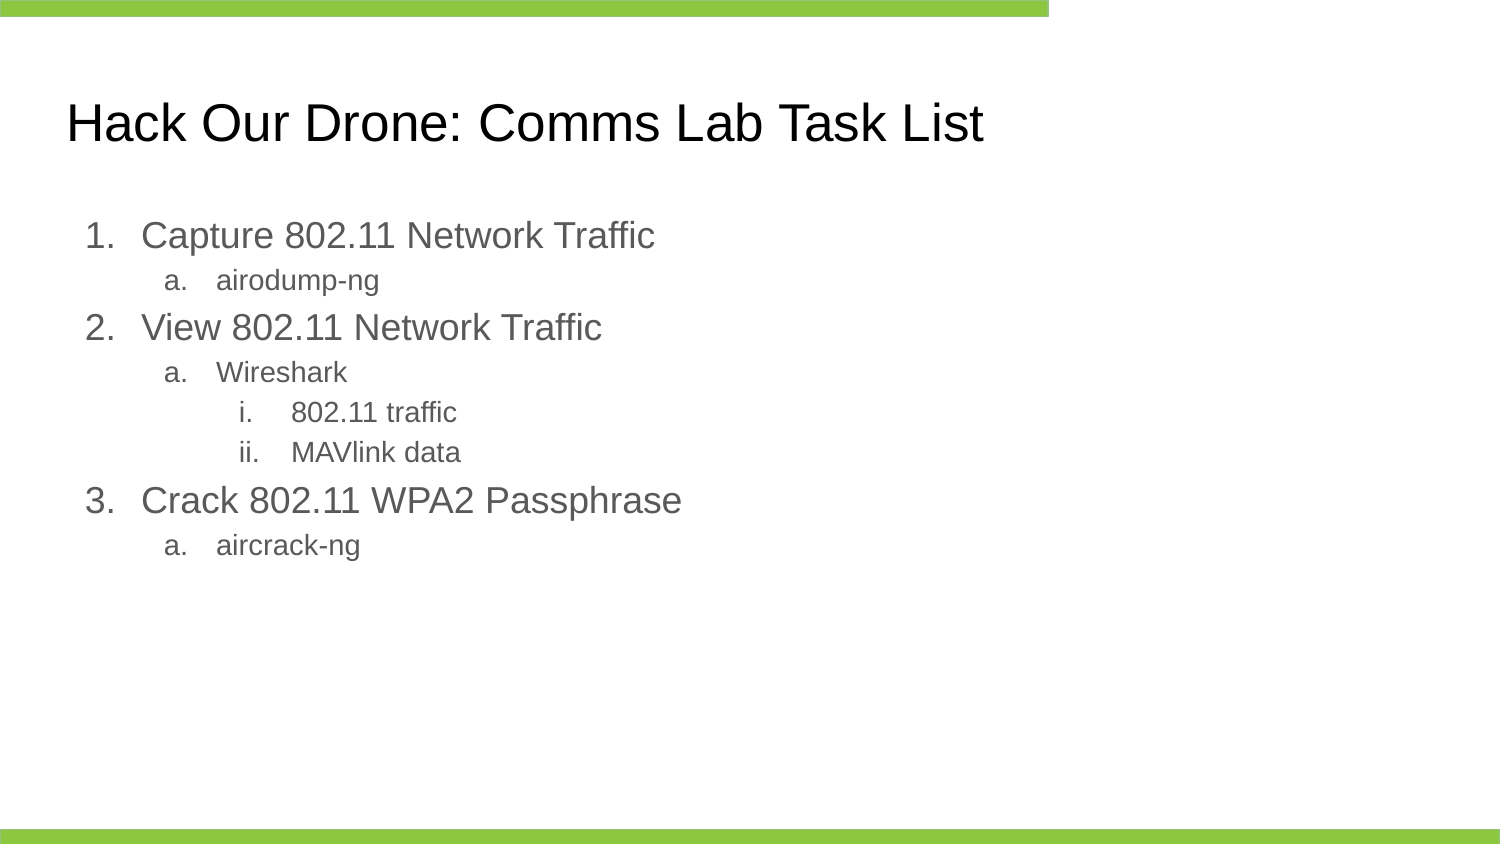

# Hack Our Drone: Comms Lab Task List
Capture 802.11 Network Traffic
airodump-ng
View 802.11 Network Traffic
Wireshark
802.11 traffic
MAVlink data
Crack 802.11 WPA2 Passphrase
aircrack-ng